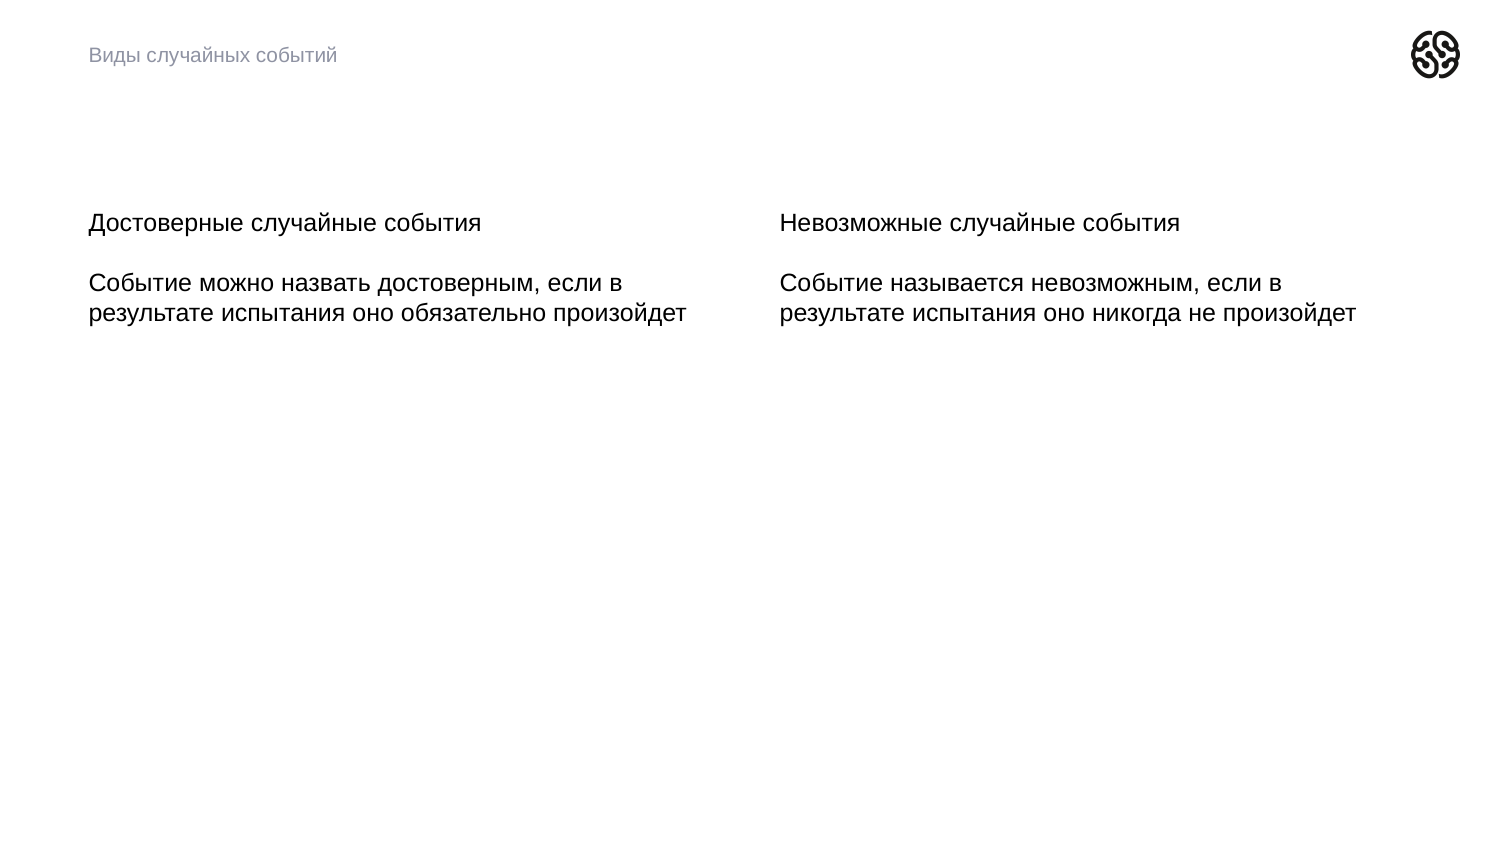

Виды случайных событий
Достоверные случайные события

Событие можно назвать достоверным, если в результате испытания оно обязательно произойдет
Невозможные случайные события

Событие называется невозможным, если в результате испытания оно никогда не произойдет